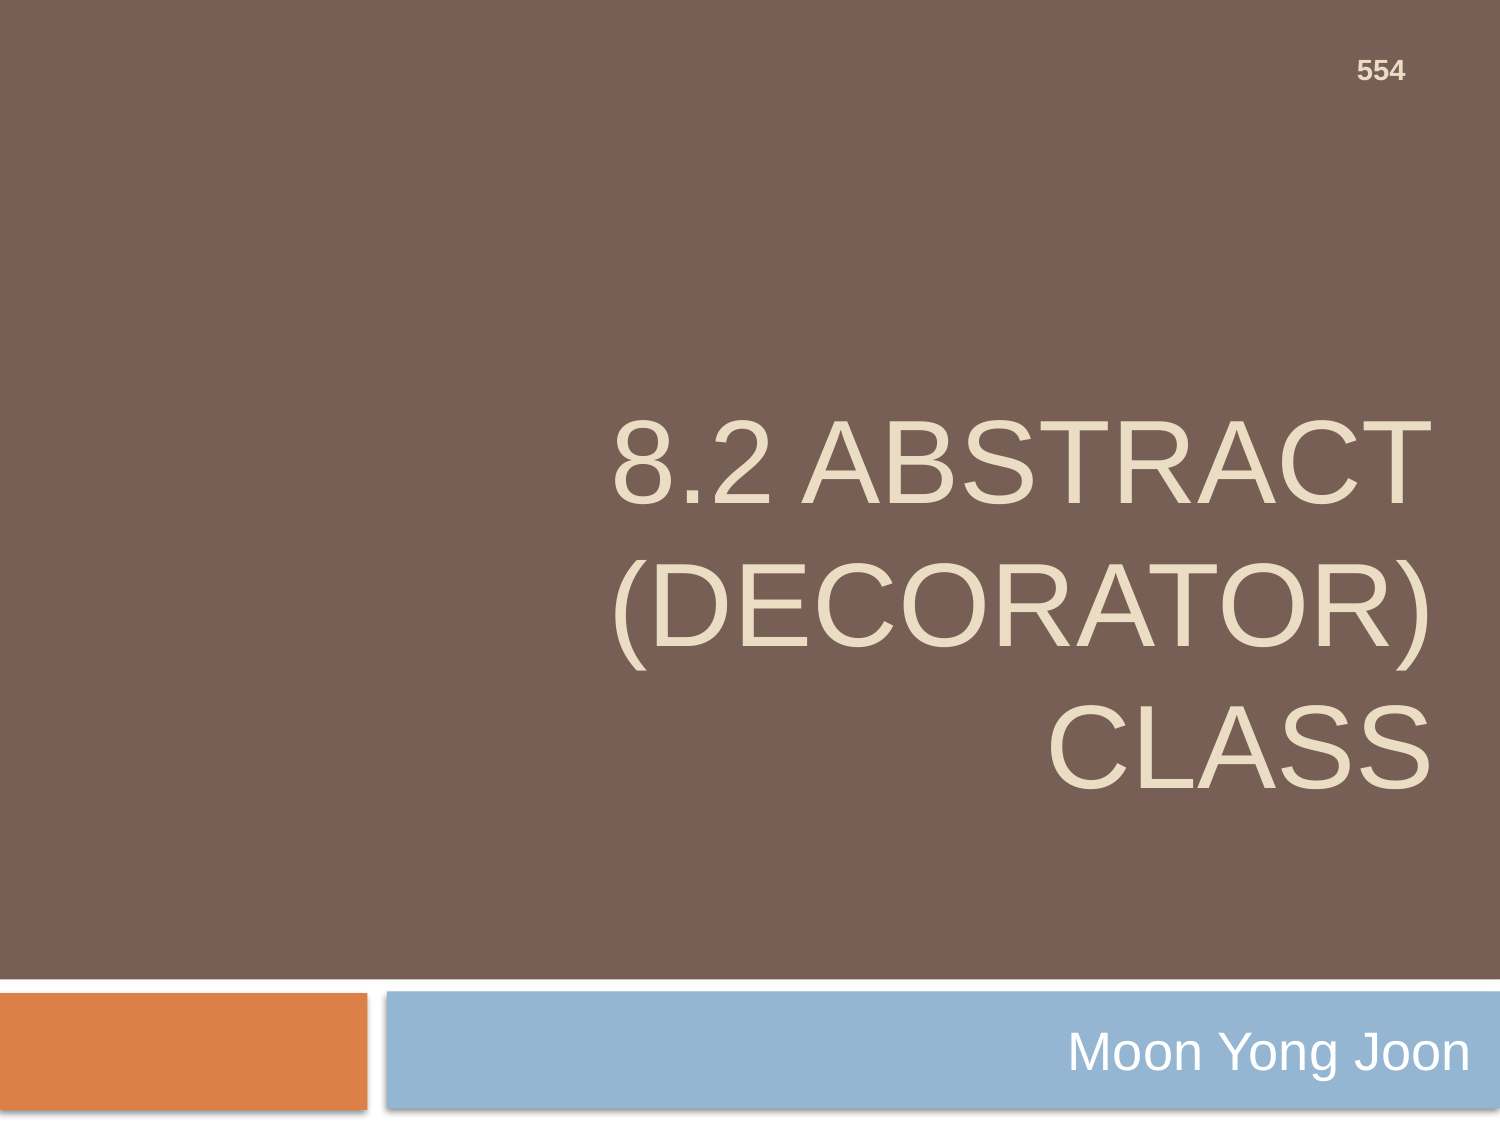

554
# 8.2 Abstract (decorator) class
Moon Yong Joon